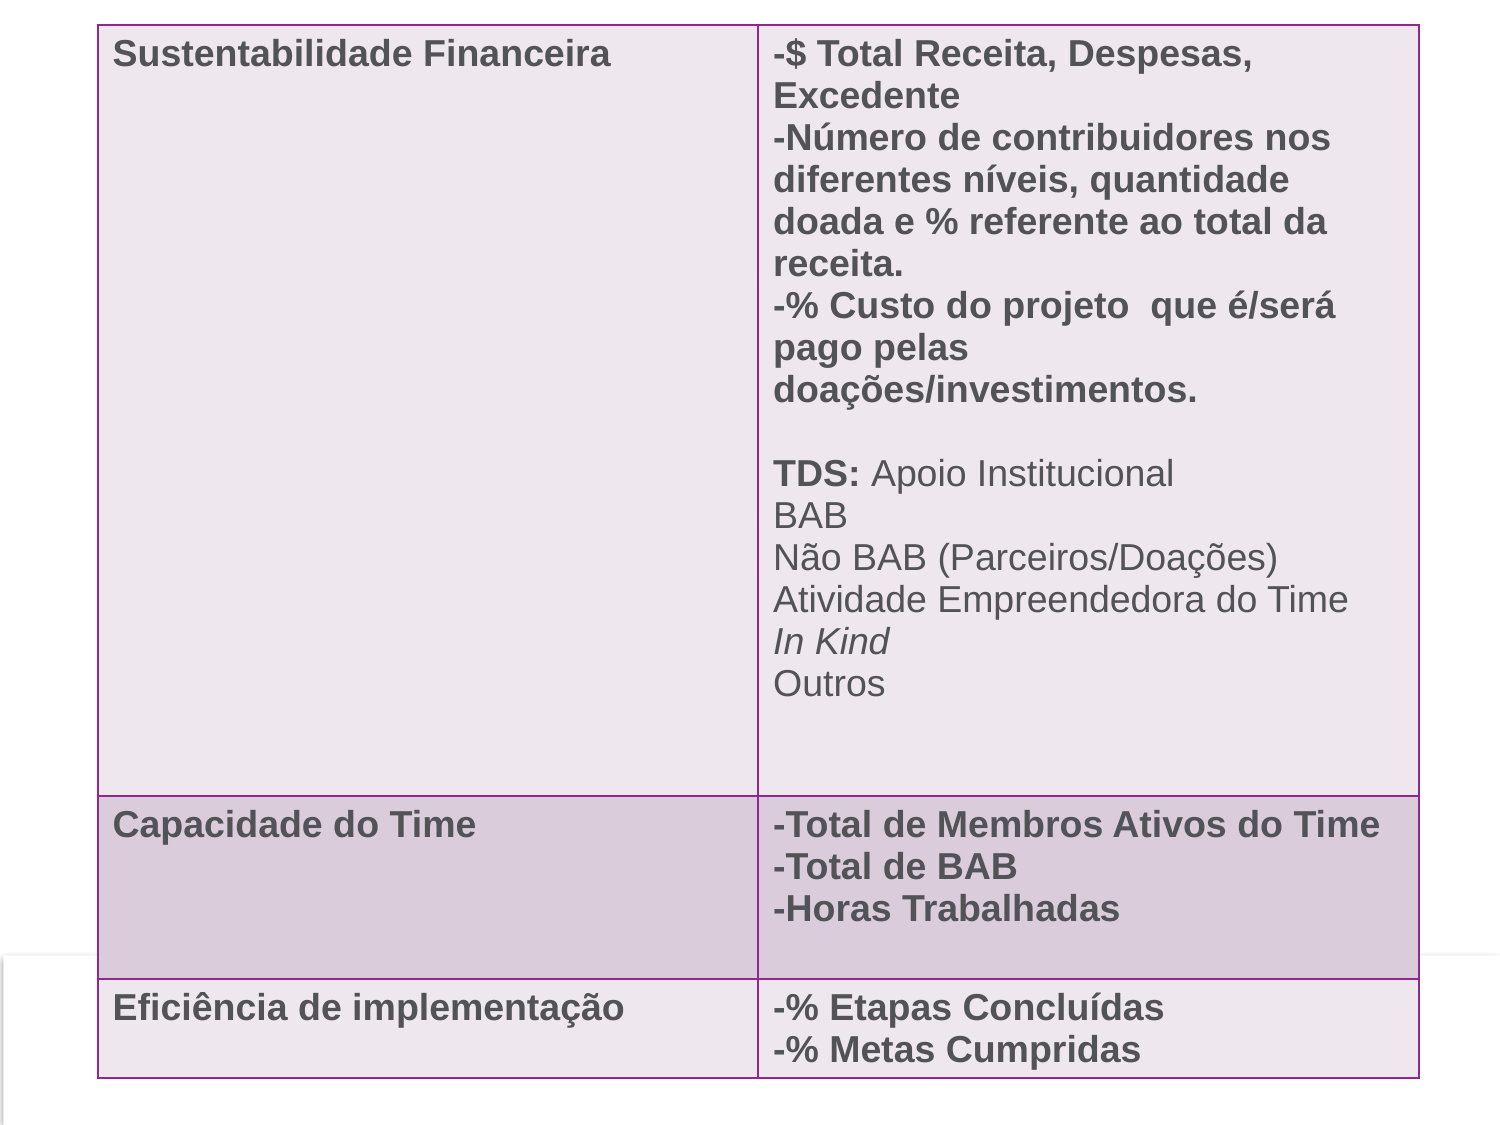

| Sustentabilidade Financeira | -$ Total Receita, Despesas, Excedente -Número de contribuidores nos diferentes níveis, quantidade doada e % referente ao total da receita. -% Custo do projeto que é/será pago pelas doações/investimentos. TDS: Apoio Institucional BAB Não BAB (Parceiros/Doações) Atividade Empreendedora do Time In Kind Outros |
| --- | --- |
| Capacidade do Time | -Total de Membros Ativos do Time -Total de BAB -Horas Trabalhadas |
| Eficiência de implementação | -% Etapas Concluídas -% Metas Cumpridas |